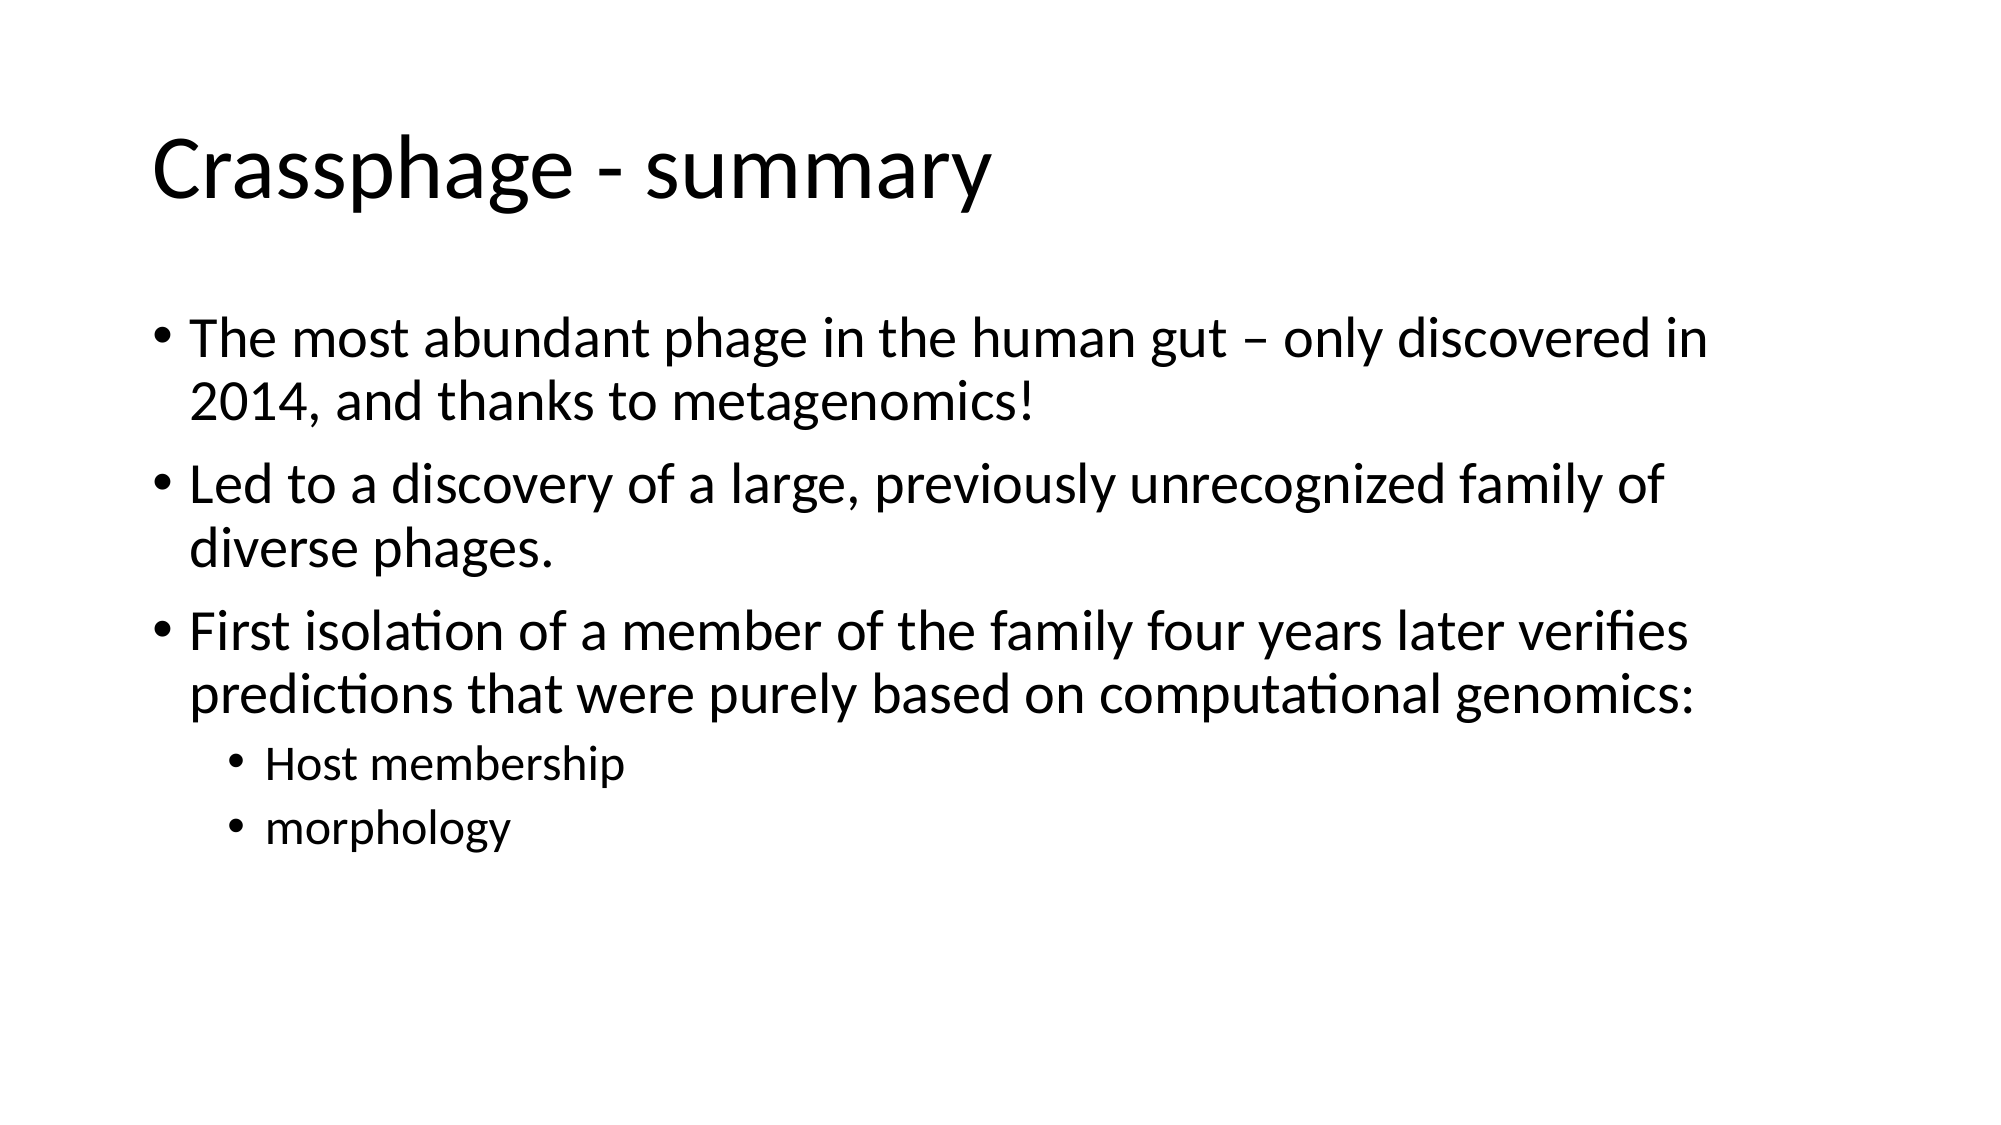

# Crassphage - summary
The most abundant phage in the human gut – only discovered in 2014, and thanks to metagenomics!
Led to a discovery of a large, previously unrecognized family of diverse phages.
First isolation of a member of the family four years later verifies predictions that were purely based on computational genomics:
Host membership
morphology